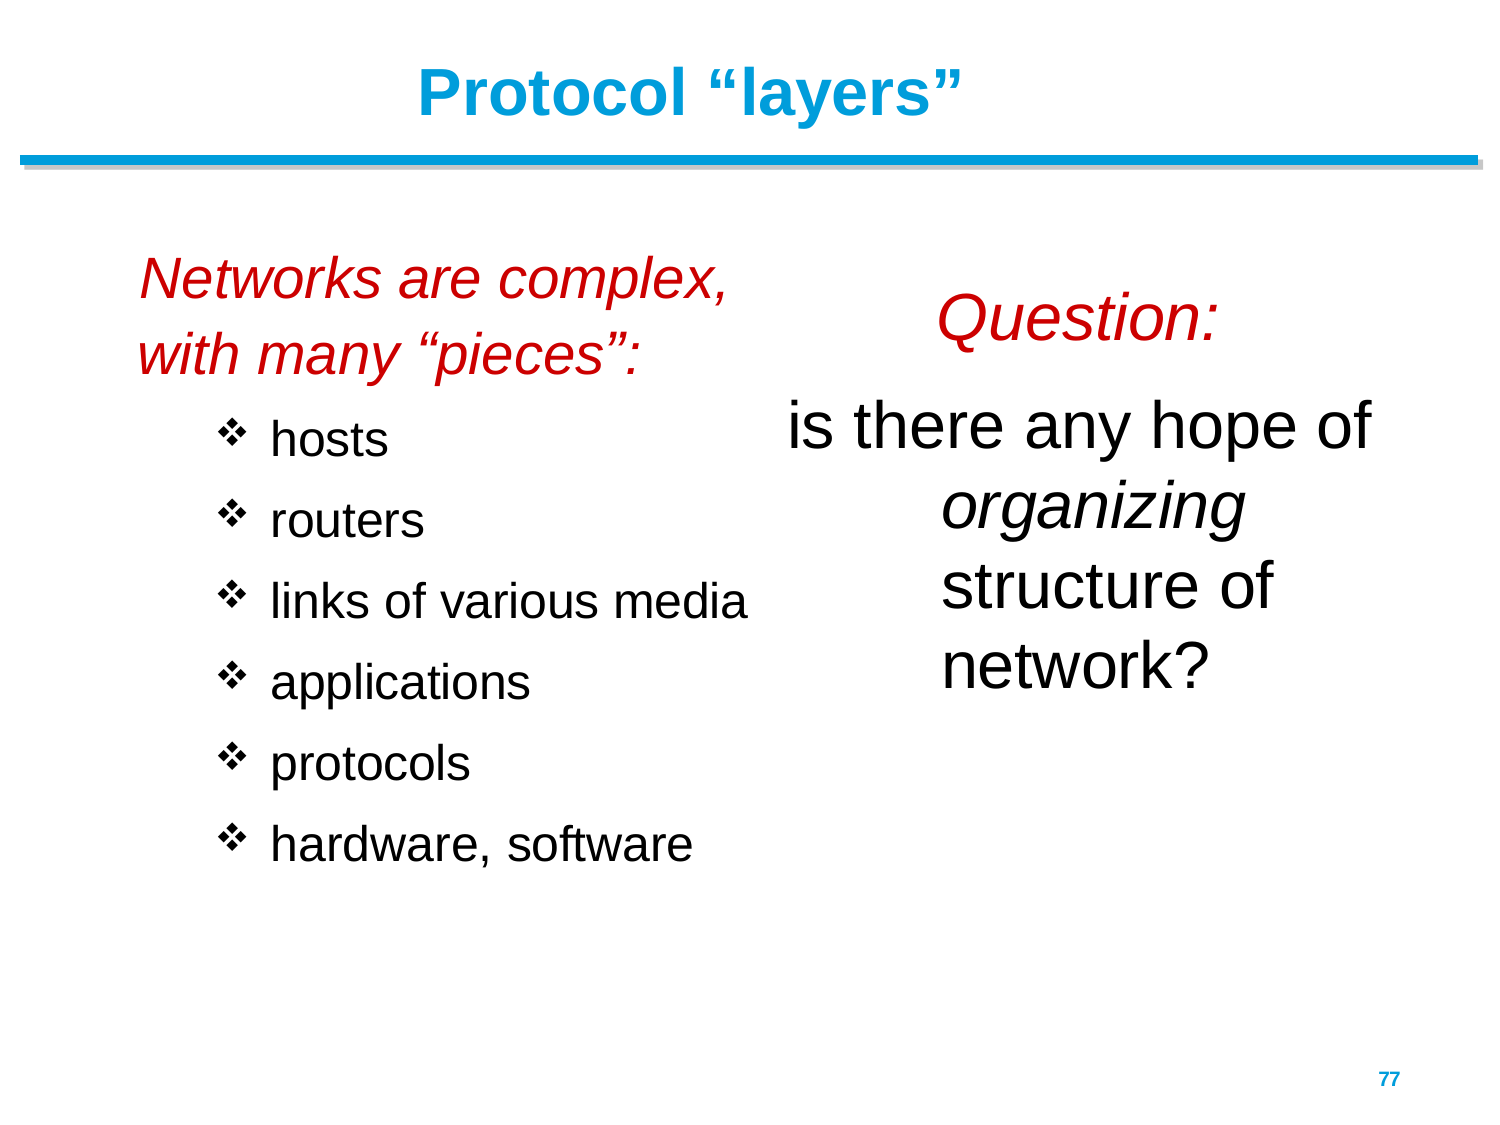

# Protocol “layers”
Networks are complex,
with many “pieces”:
hosts
routers
links of various media
applications
protocols
hardware, software
Question:
is there any hope of organizing structure of network?
77